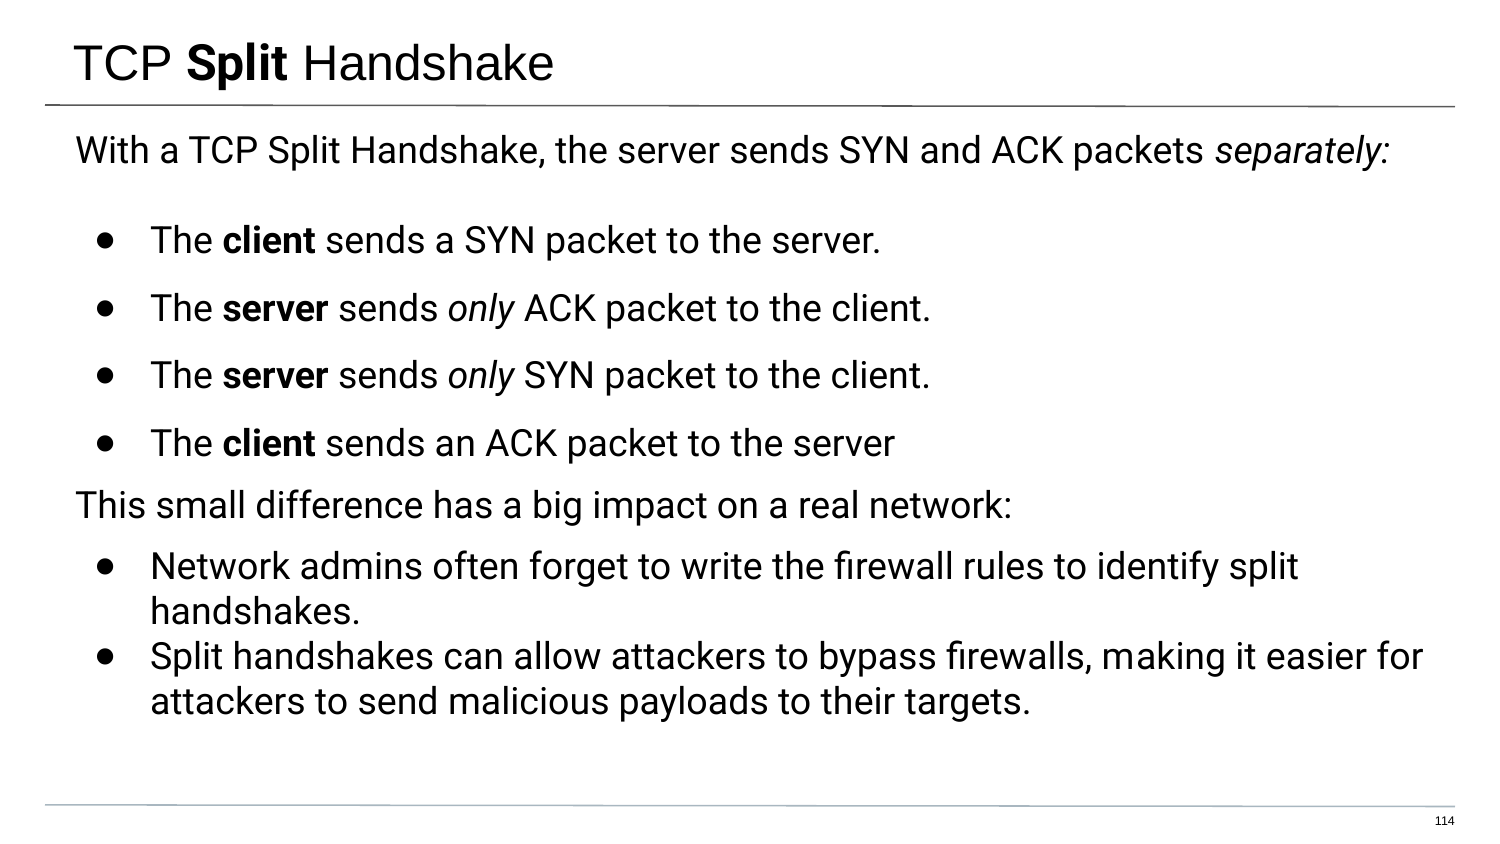

# TCP Split Handshake
With a TCP Split Handshake, the server sends SYN and ACK packets separately:
The client sends a SYN packet to the server.
The server sends only ACK packet to the client.
The server sends only SYN packet to the client.
The client sends an ACK packet to the server
This small difference has a big impact on a real network:
Network admins often forget to write the firewall rules to identify split handshakes.
Split handshakes can allow attackers to bypass firewalls, making it easier for attackers to send malicious payloads to their targets.

114